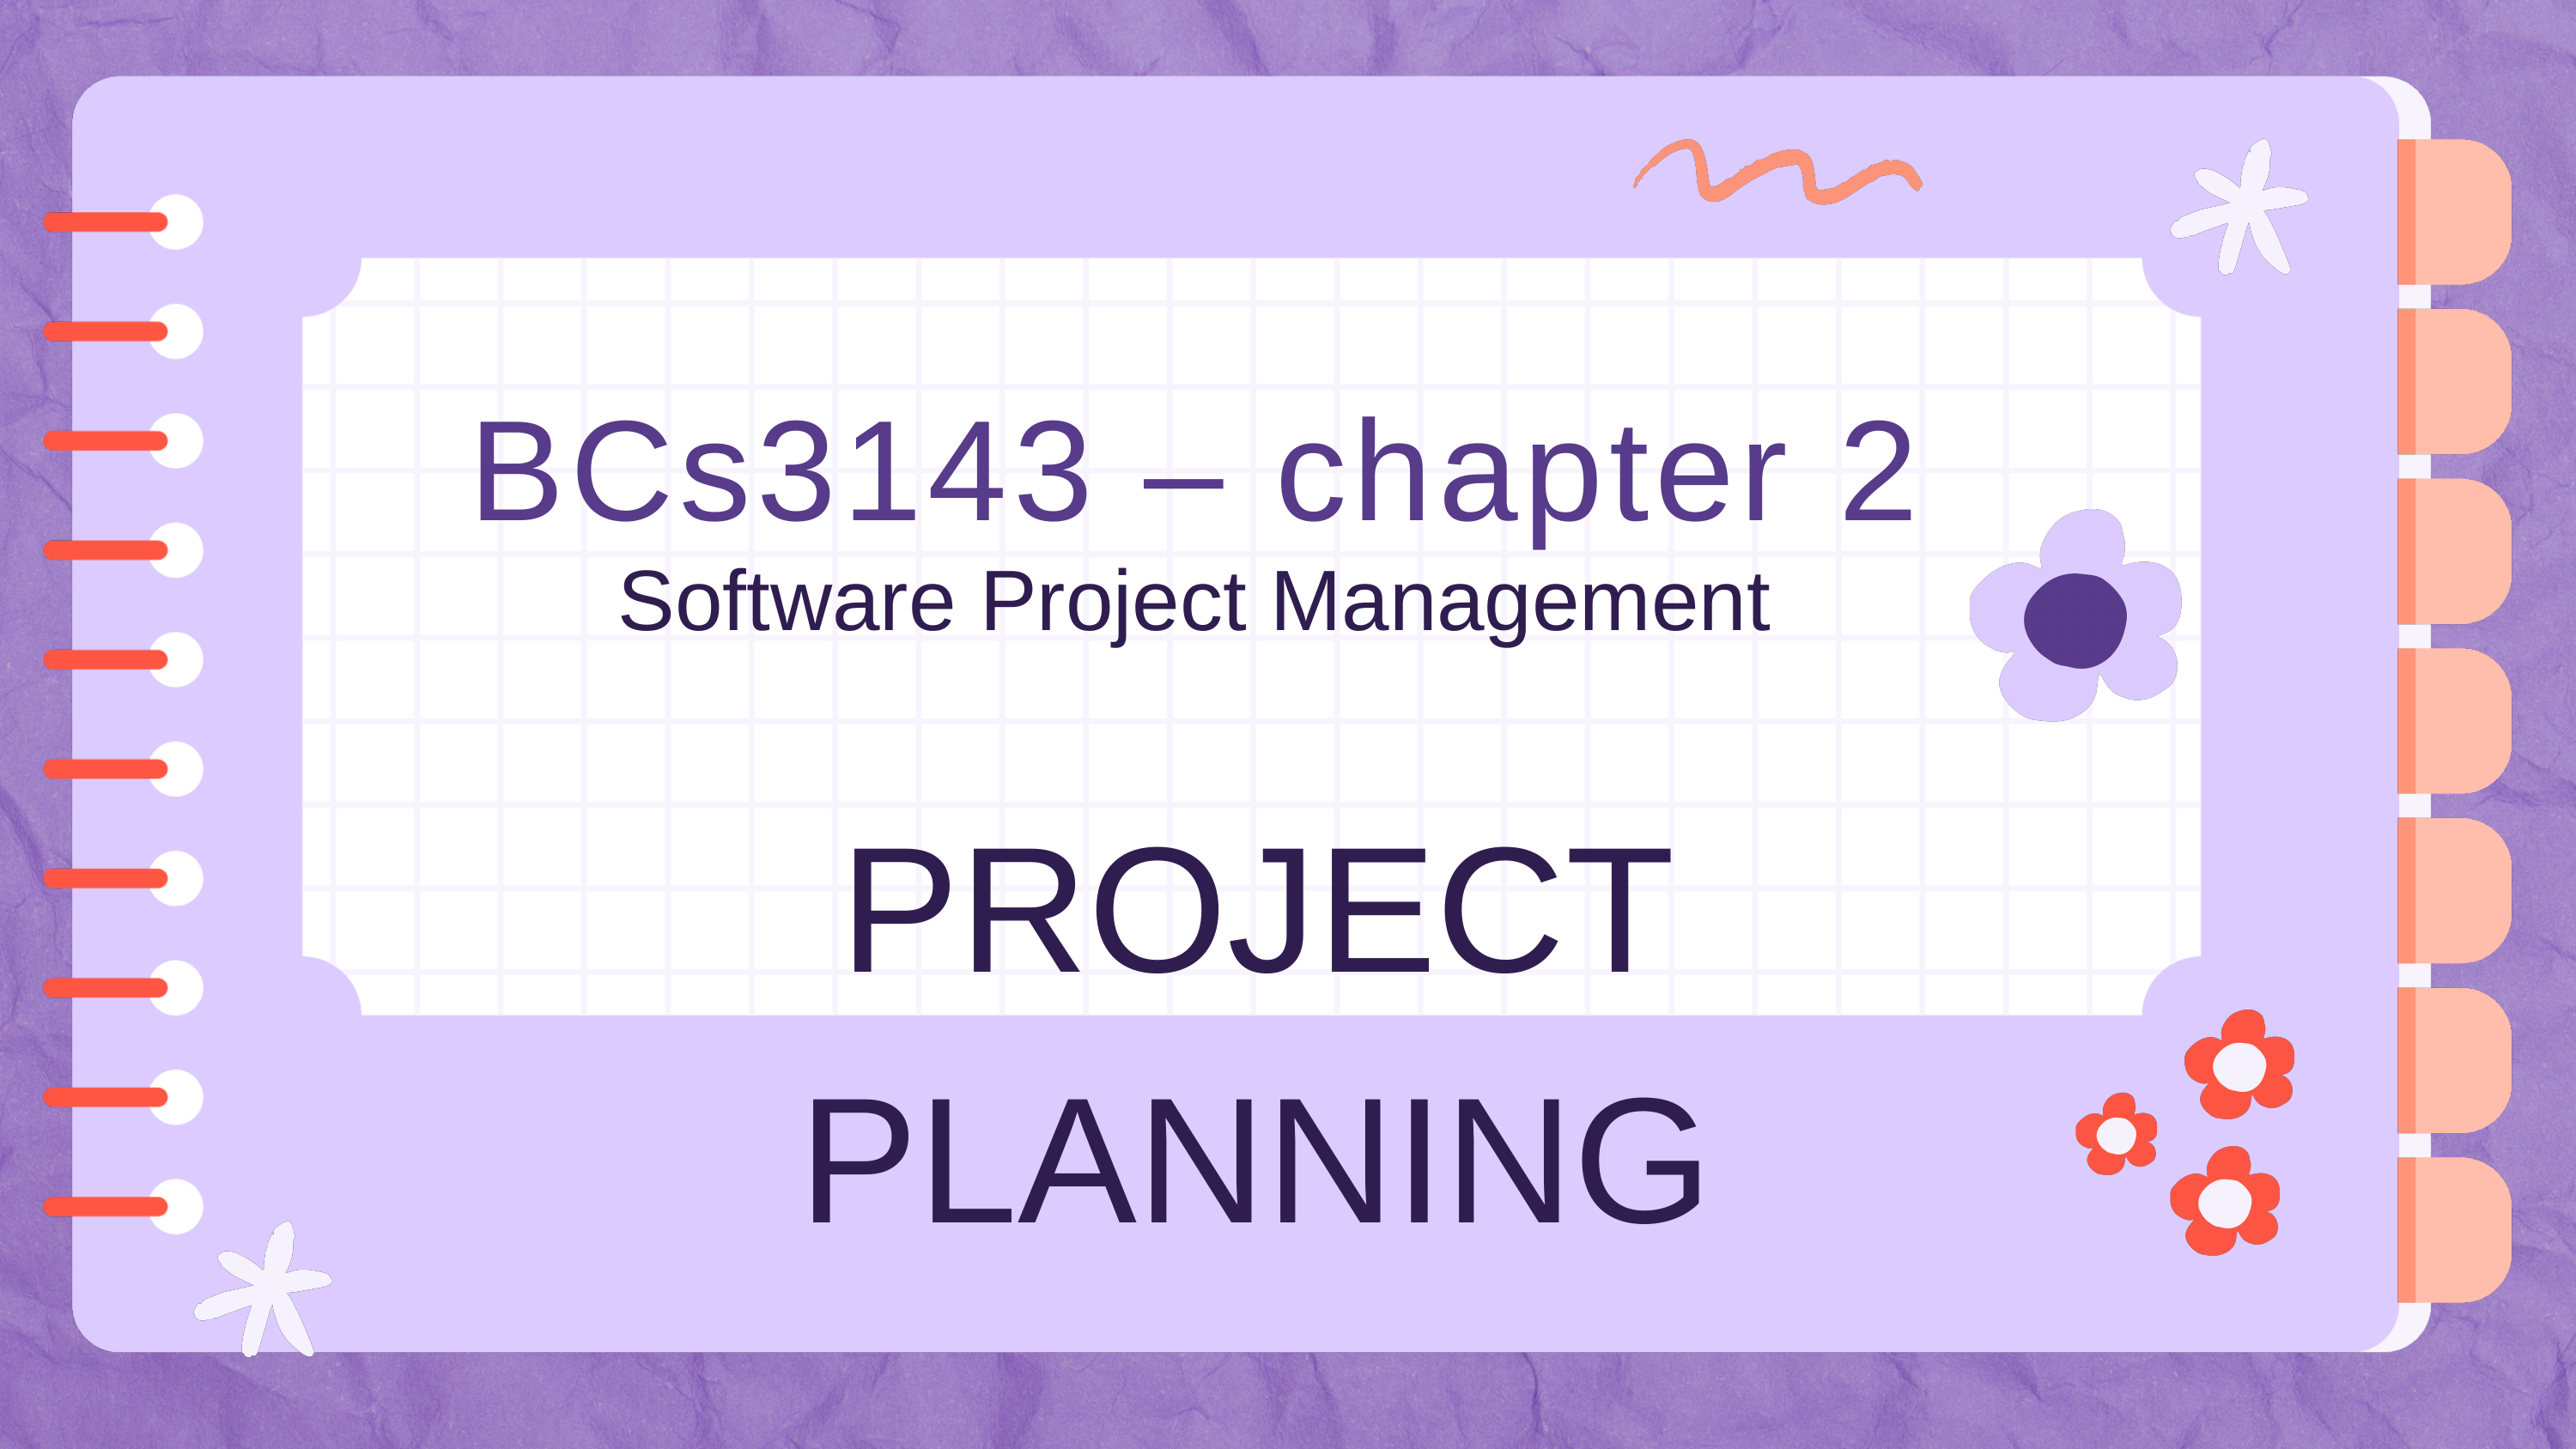

BCs3143 – chapter 2

Software Project Management
PROJECT PLANNING